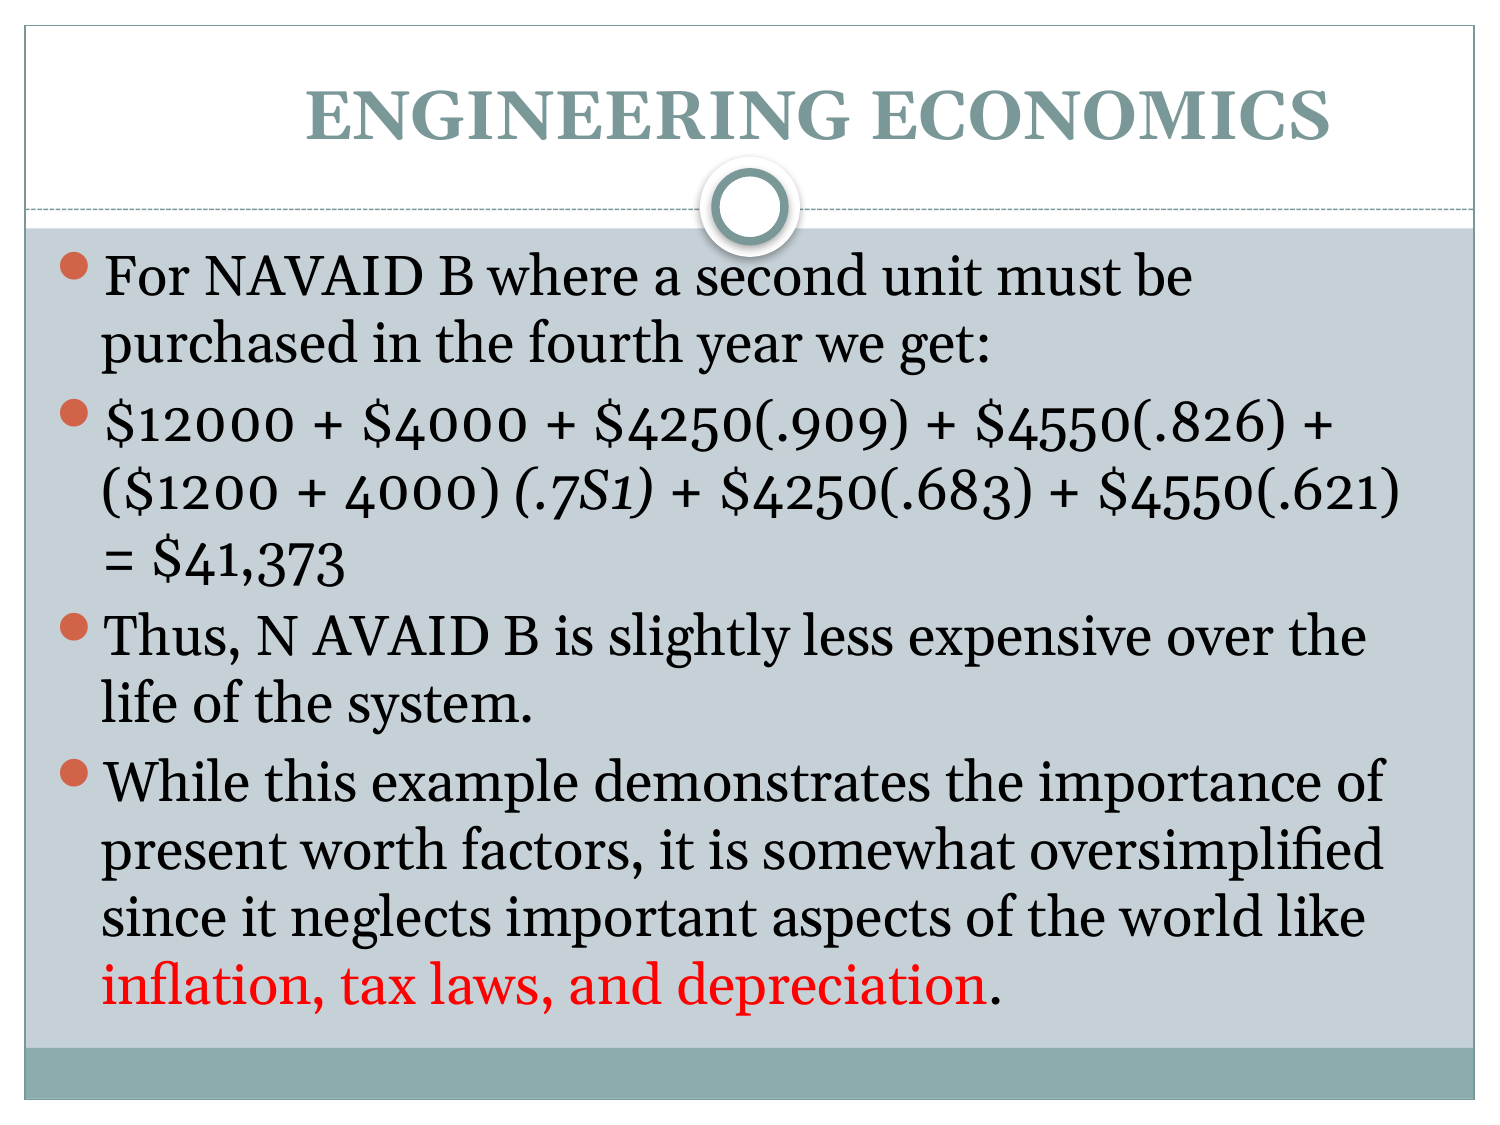

# ENGINEERING ECONOMICS
For NAVAID B where a second unit must be purchased in the fourth year we get:
$12000 + $4000 + $4250(.909) + $4550(.826) + ($1200 + 4000) (.7S1) + $4250(.683) + $4550(.621) = $41,373
Thus, N AVAID B is slightly less expensive over the life of the system.
While this example demonstrates the importance of present worth factors, it is somewhat oversimplified since it neglects important aspects of the world like inflation, tax laws, and depreciation.